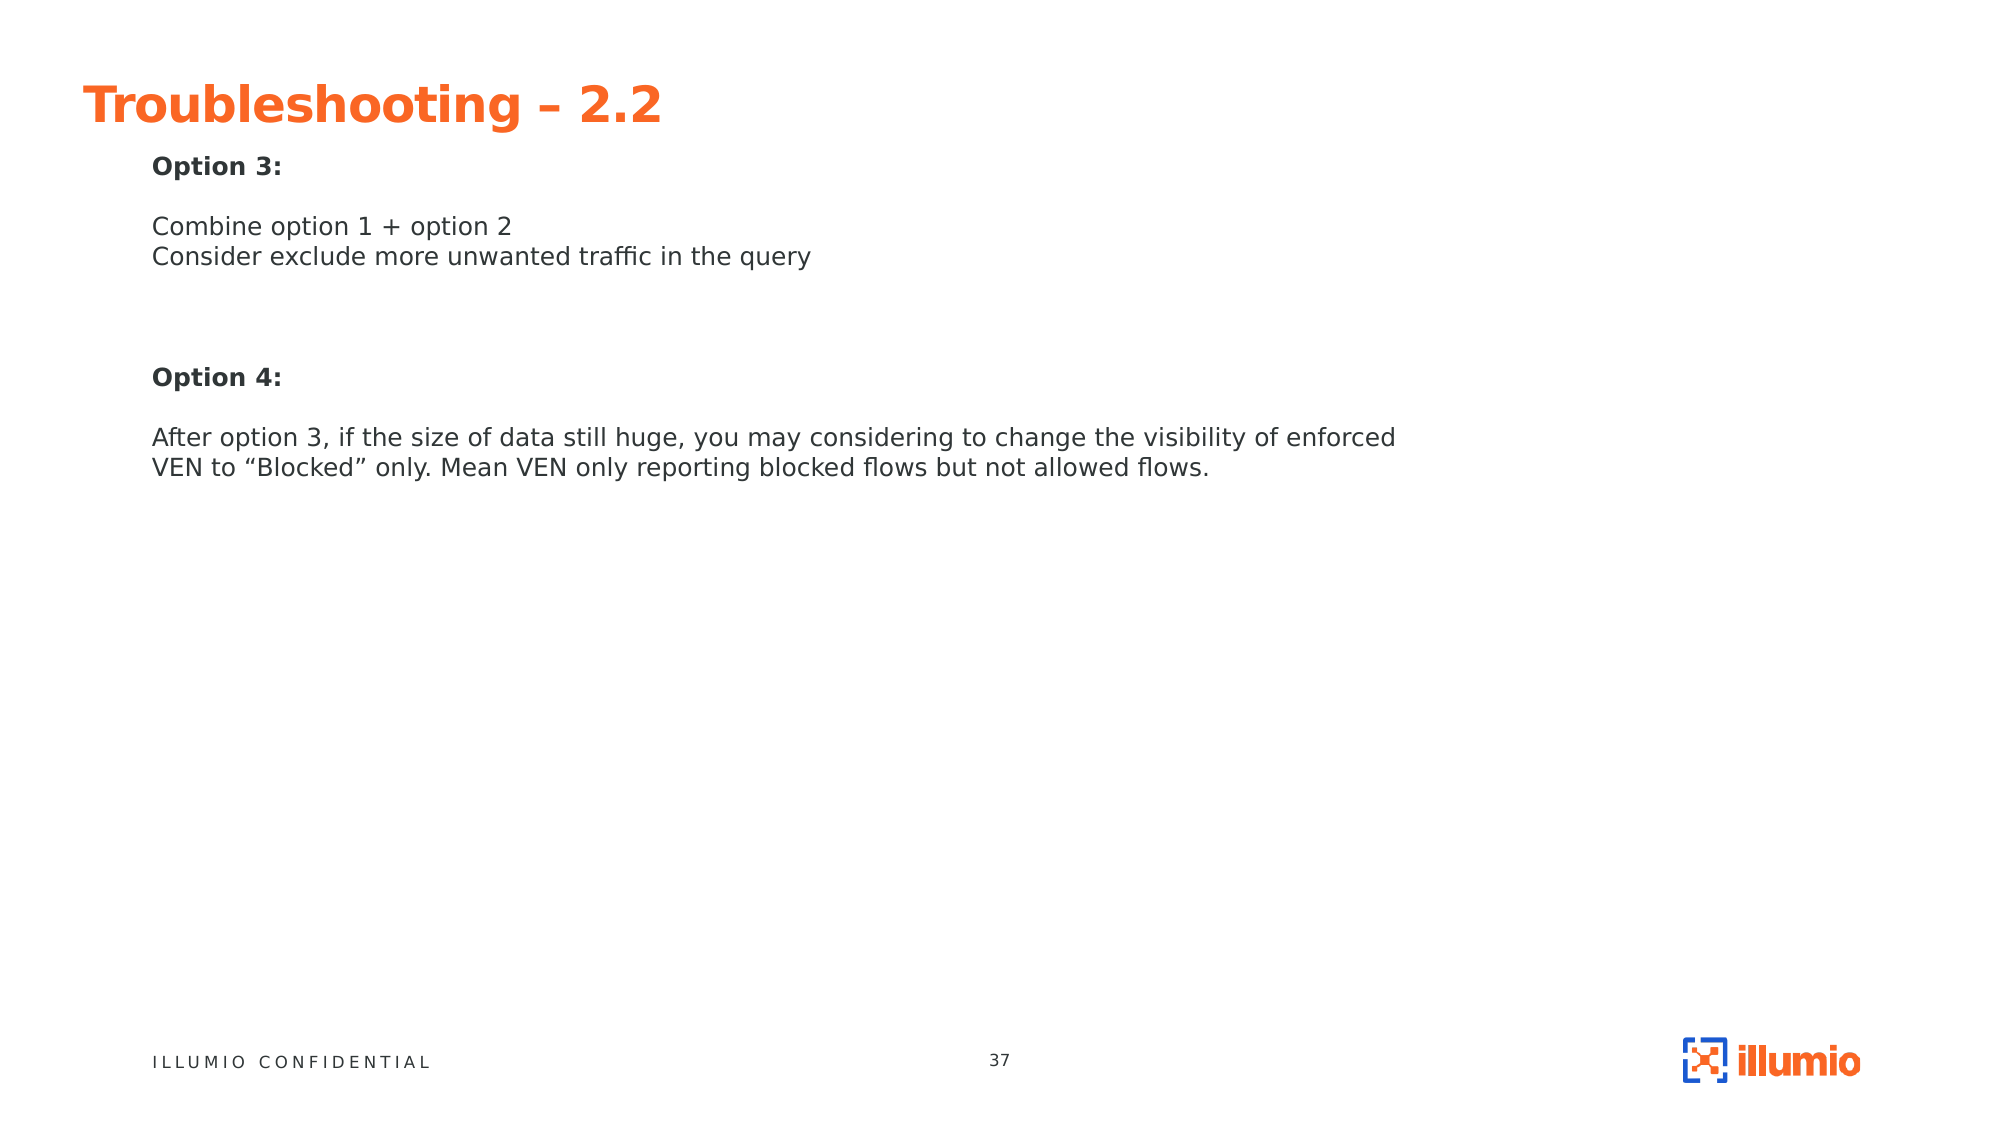

# Troubleshooting – 2.2
Option 3:

Combine option 1 + option 2
Consider exclude more unwanted traffic in the query

Option 4:

After option 3, if the size of data still huge, you may considering to change the visibility of enforced VEN to “Blocked” only. Mean VEN only reporting blocked flows but not allowed flows.